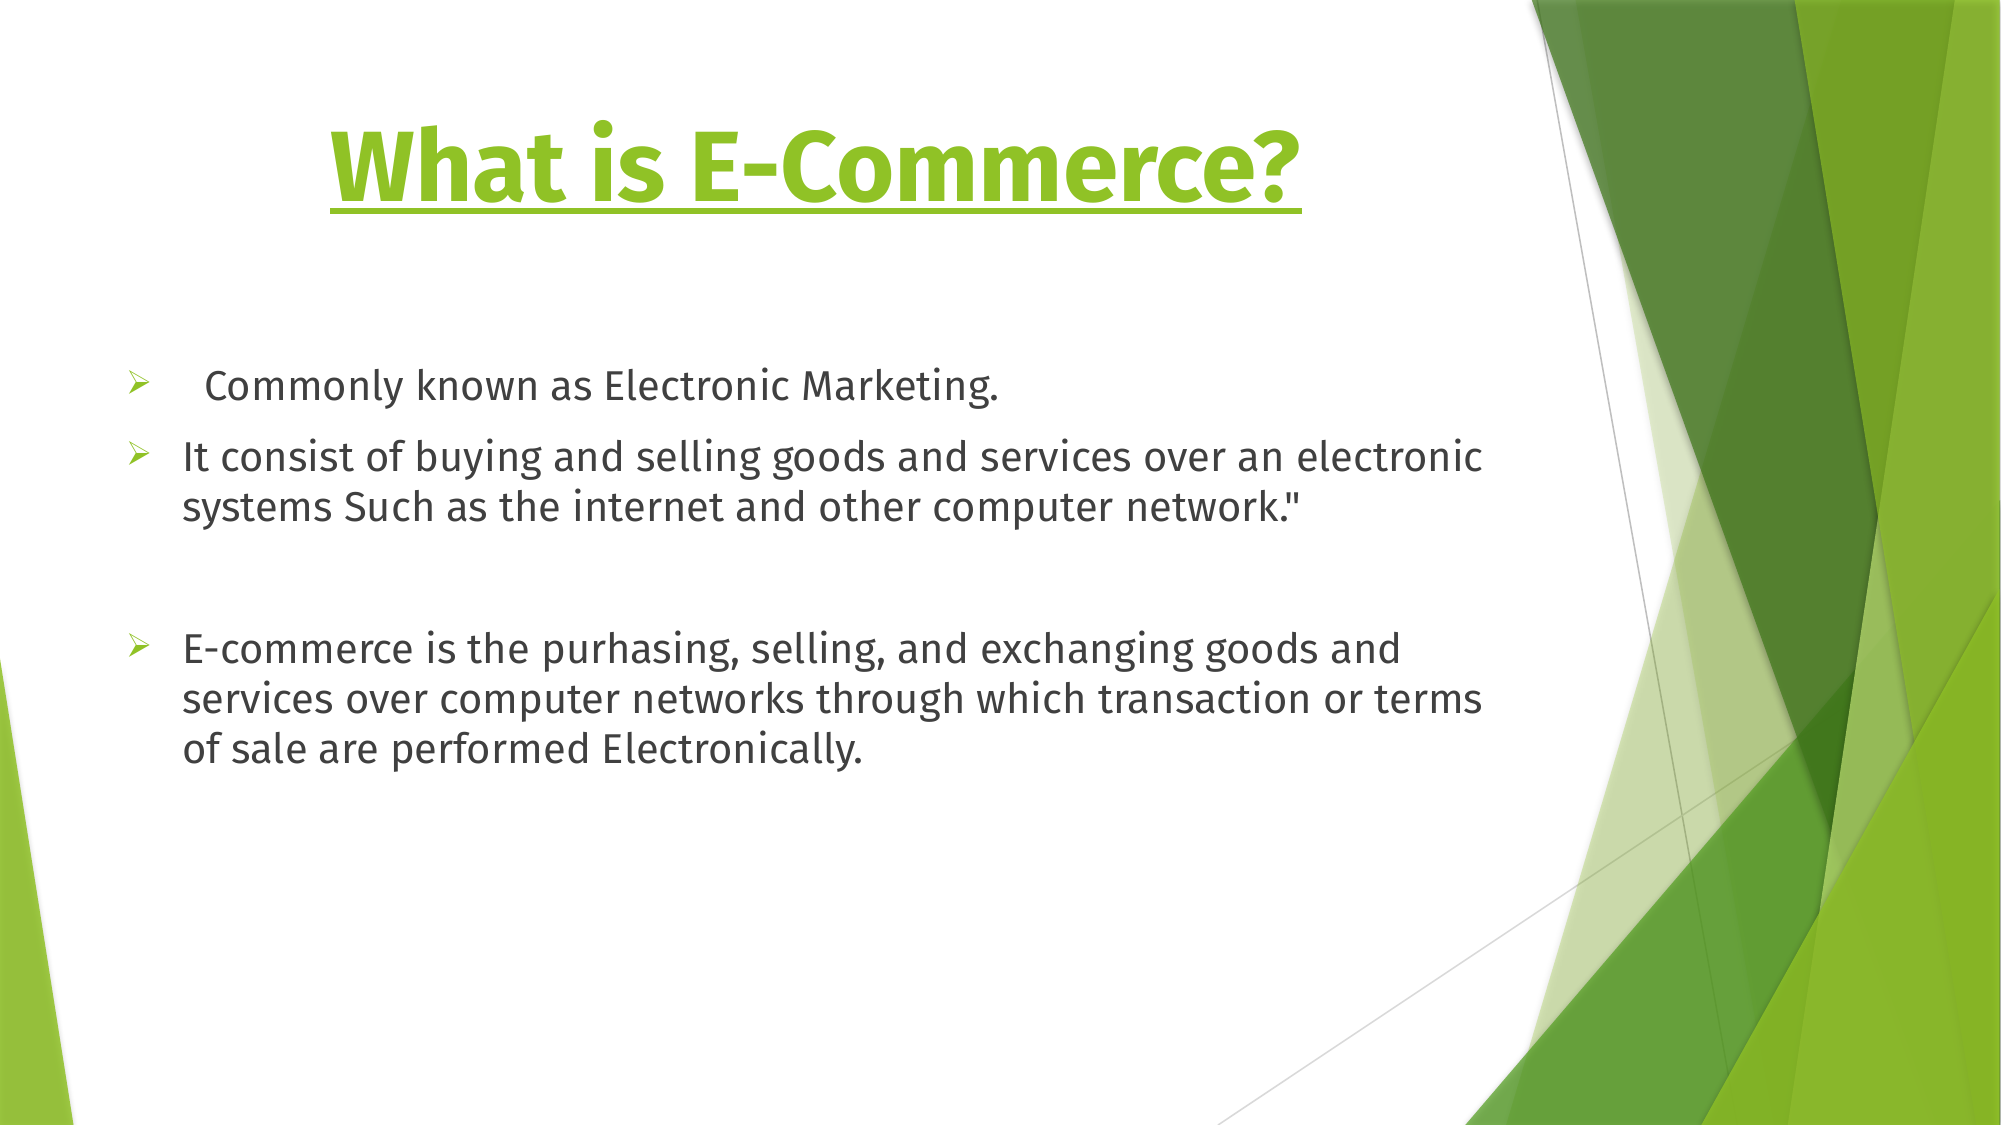

# What is E-Commerce?
  Commonly known as Electronic Marketing.
It consist of buying and selling goods and services over an electronic systems Such as the internet and other computer network."

E-commerce is the purhasing, selling, and exchanging goods and services over computer networks through which transaction or terms of sale are performed Electronically.